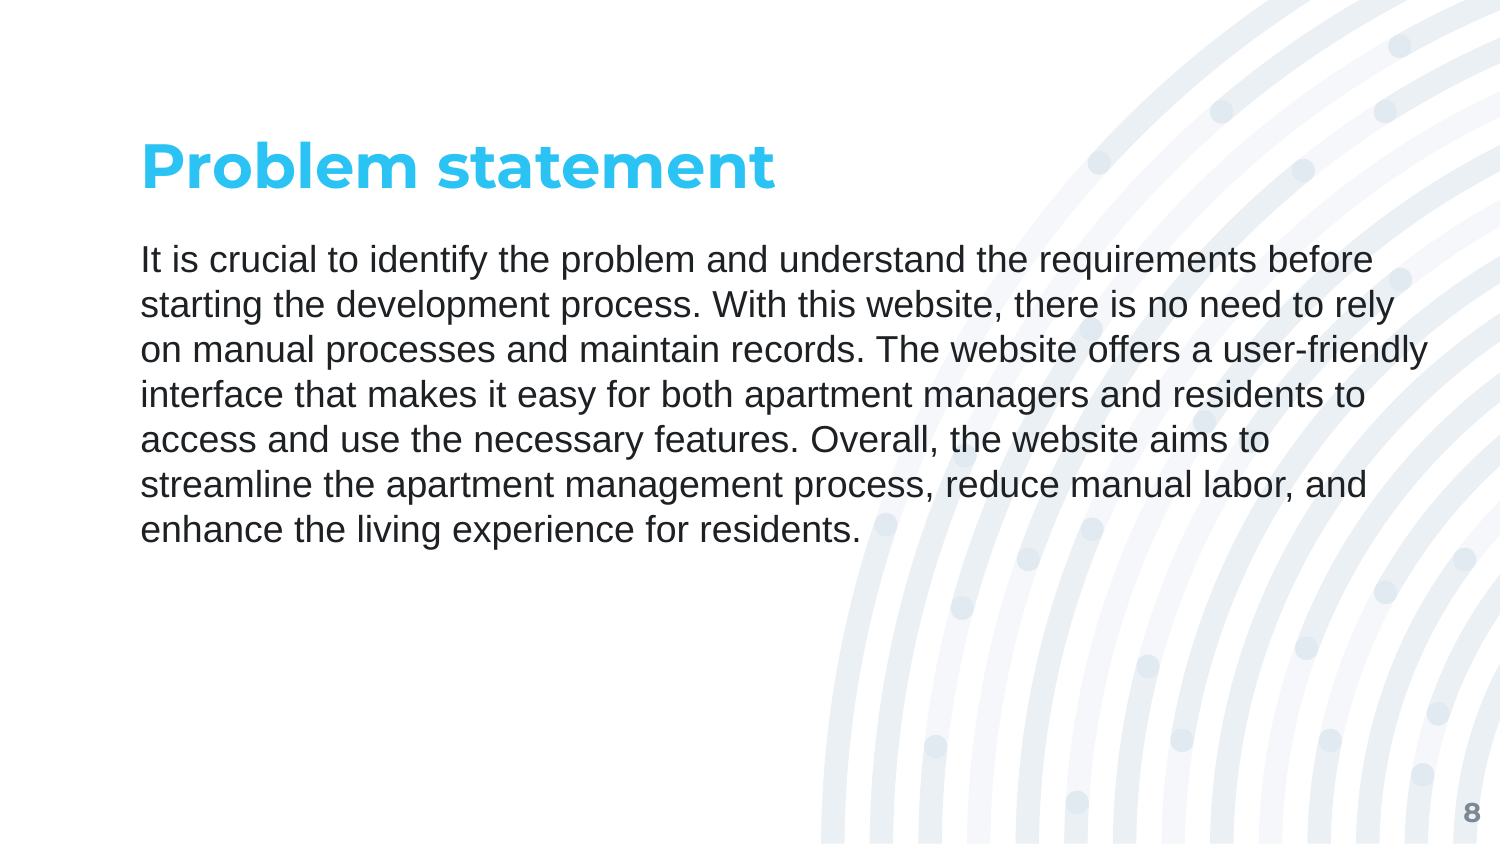

# Problem statement
It is crucial to identify the problem and understand the requirements before starting the development process. With this website, there is no need to rely on manual processes and maintain records. The website offers a user-friendly interface that makes it easy for both apartment managers and residents to access and use the necessary features. Overall, the website aims to streamline the apartment management process, reduce manual labor, and enhance the living experience for residents.
8